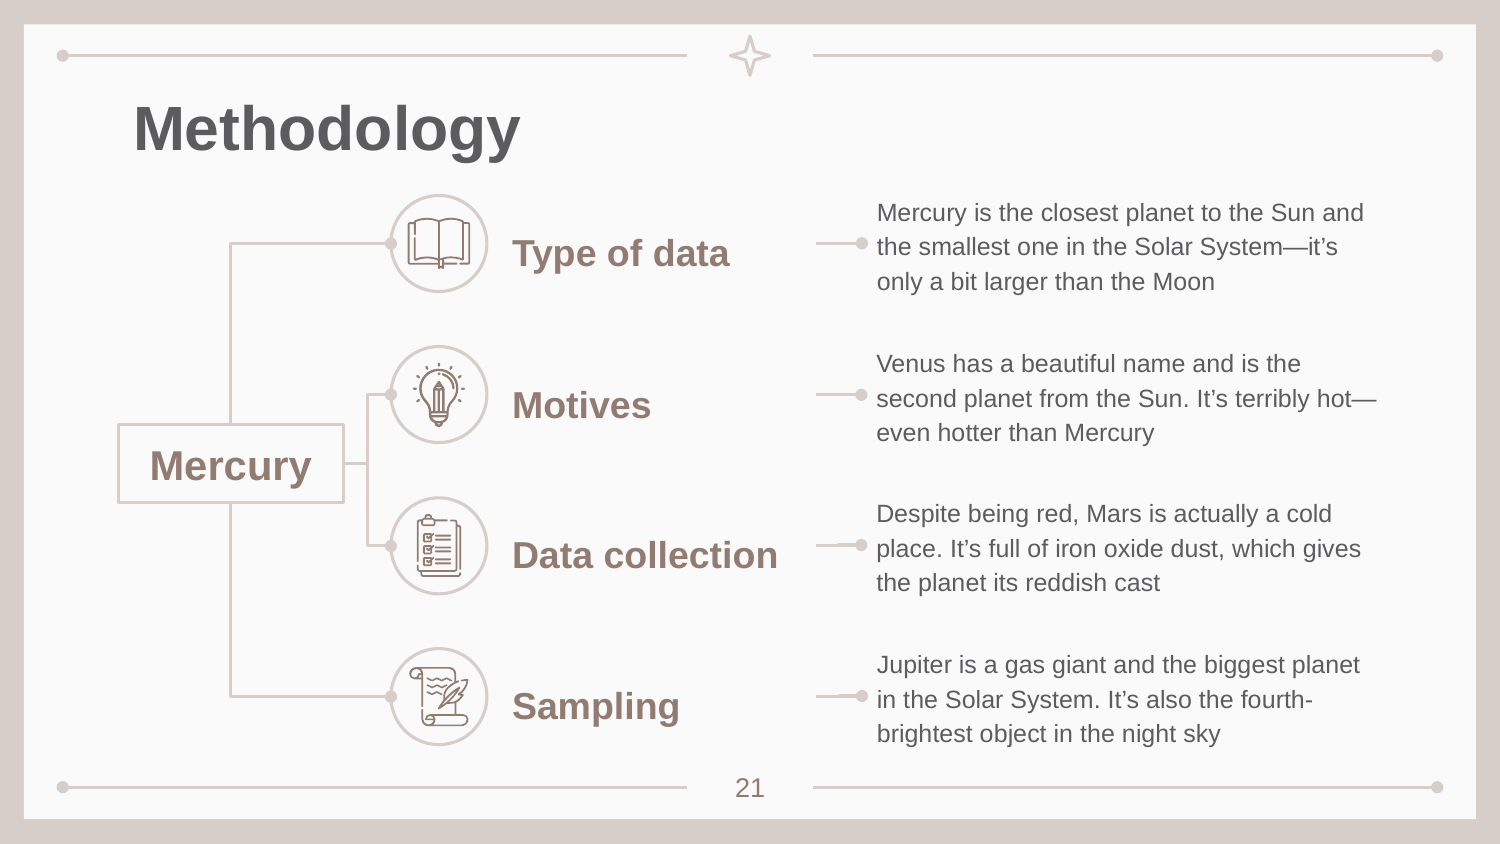

# Methodology
Mercury is the closest planet to the Sun and the smallest one in the Solar System—it’s only a bit larger than the Moon

Type of data

Venus has a beautiful name and is the second planet from the Sun. It’s terribly hot—even hotter than Mercury

Motives

Mercury
Despite being red, Mars is actually a cold place. It’s full of iron oxide dust, which gives the planet its reddish cast

Data collection

Jupiter is a gas giant and the biggest planet in the Solar System. It’s also the fourth-brightest object in the night sky

Sampling

21